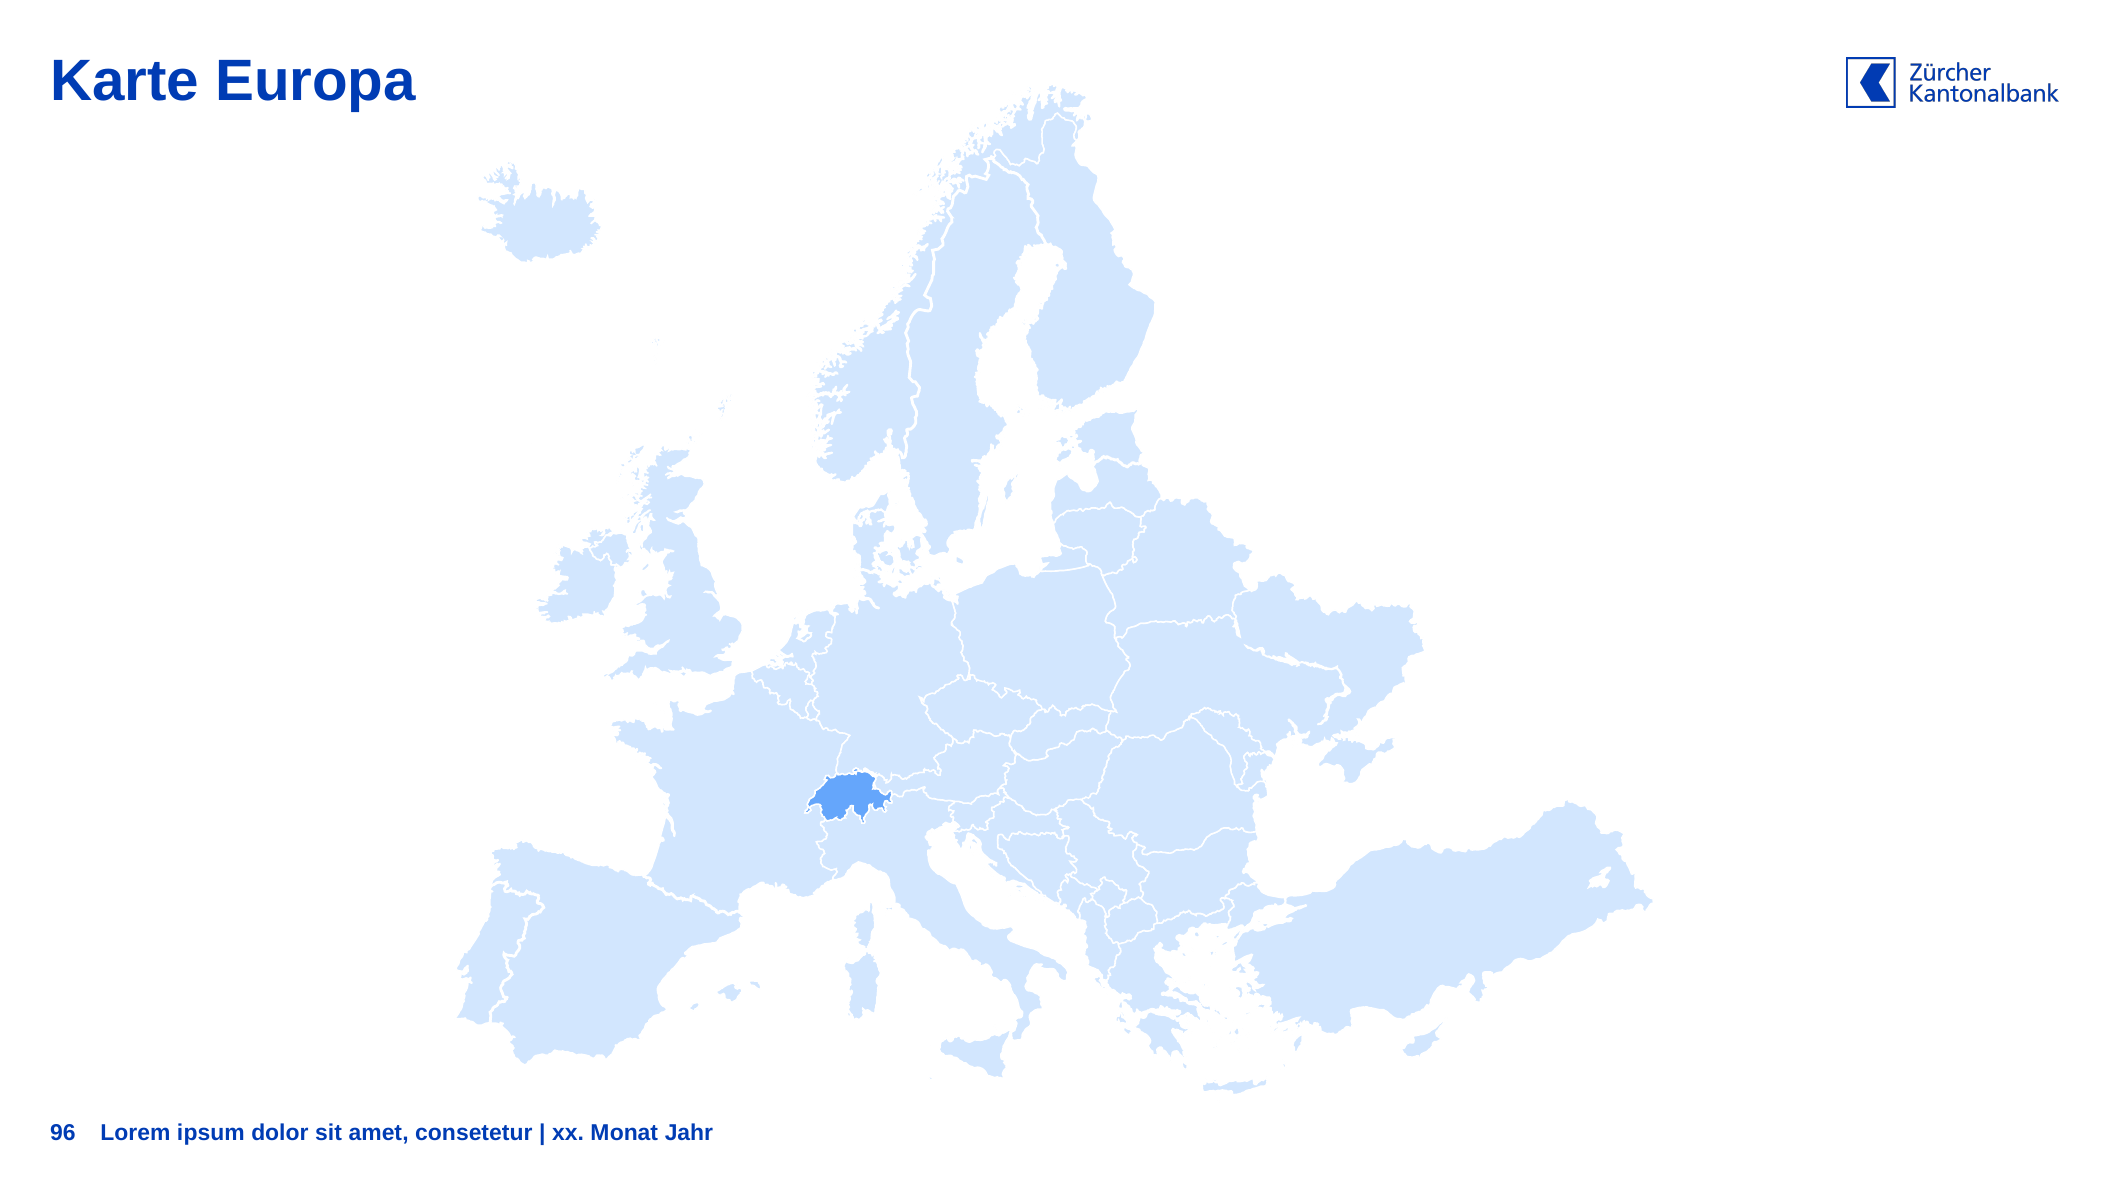

# Karte Europa

96
Lorem ipsum dolor sit amet, consetetur | xx. Monat Jahr